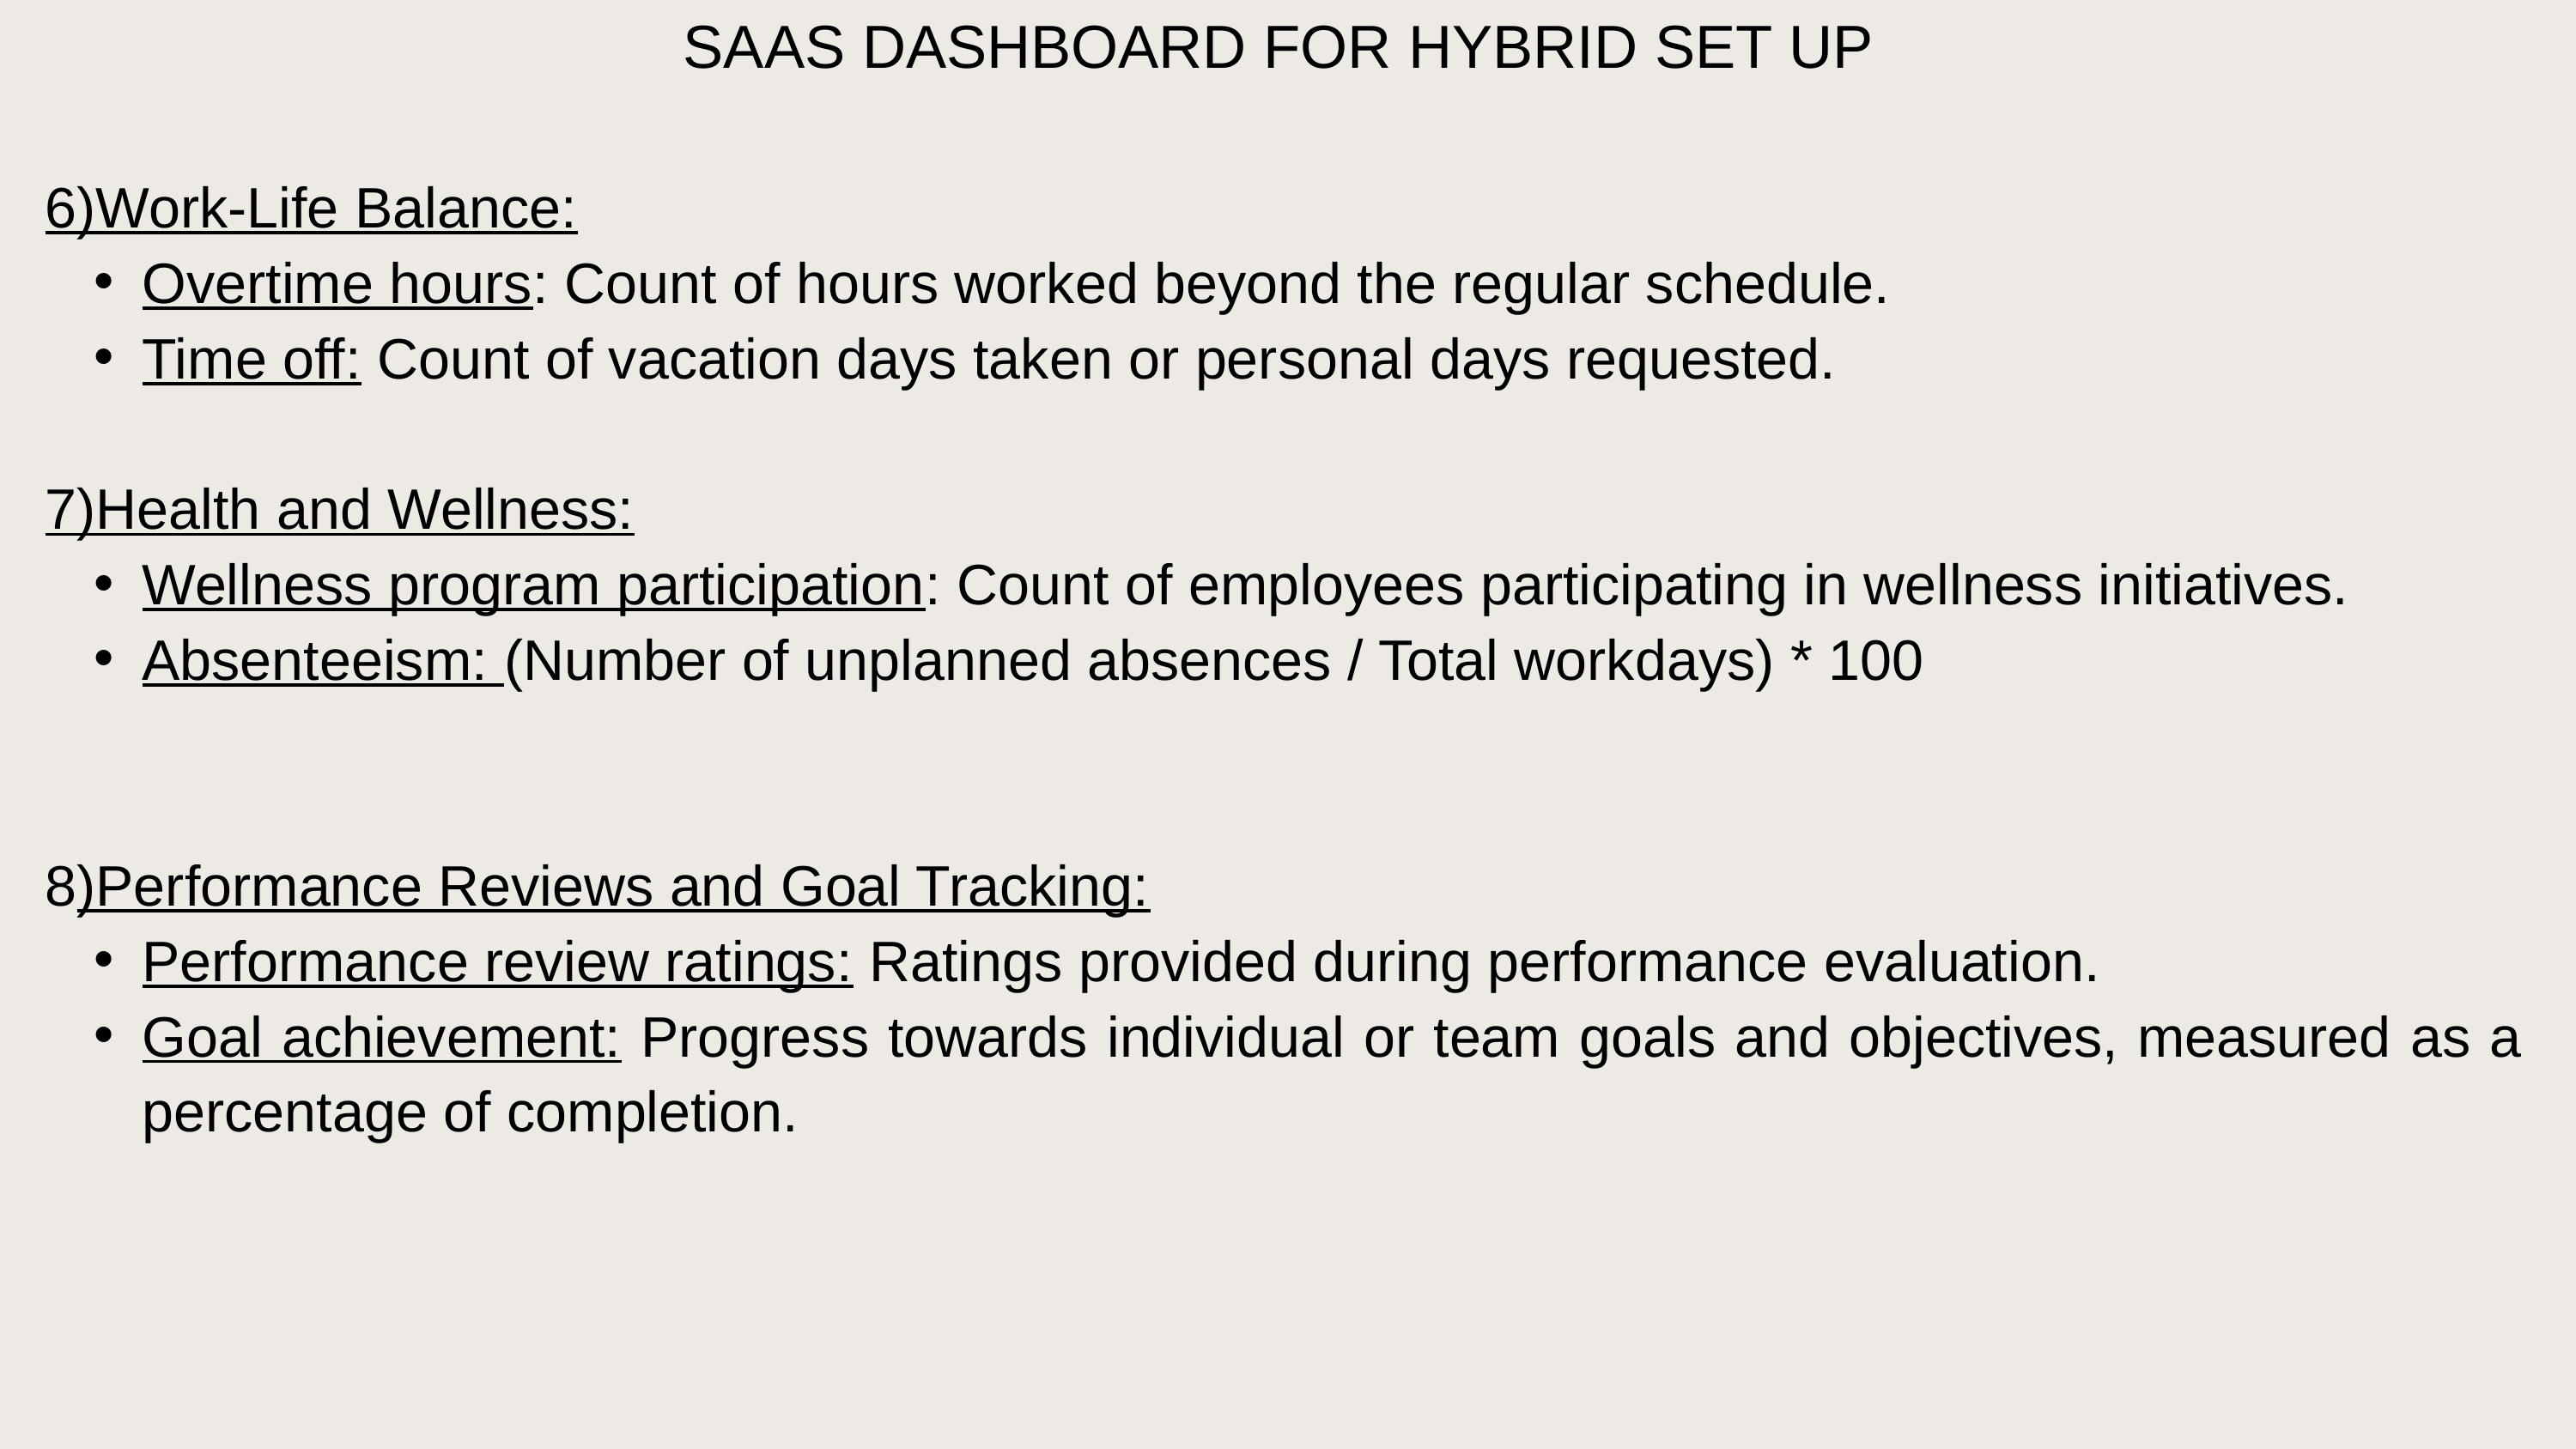

SAAS DASHBOARD FOR HYBRID SET UP

6)Work-Life Balance:
Overtime hours: Count of hours worked beyond the regular schedule.
Time off: Count of vacation days taken or personal days requested.

7)Health and Wellness:
Wellness program participation: Count of employees participating in wellness initiatives.
Absenteeism: (Number of unplanned absences / Total workdays) * 100

8)Performance Reviews and Goal Tracking:
Performance review ratings: Ratings provided during performance evaluation.
Goal achievement: Progress towards individual or team goals and objectives, measured as a percentage of completion.